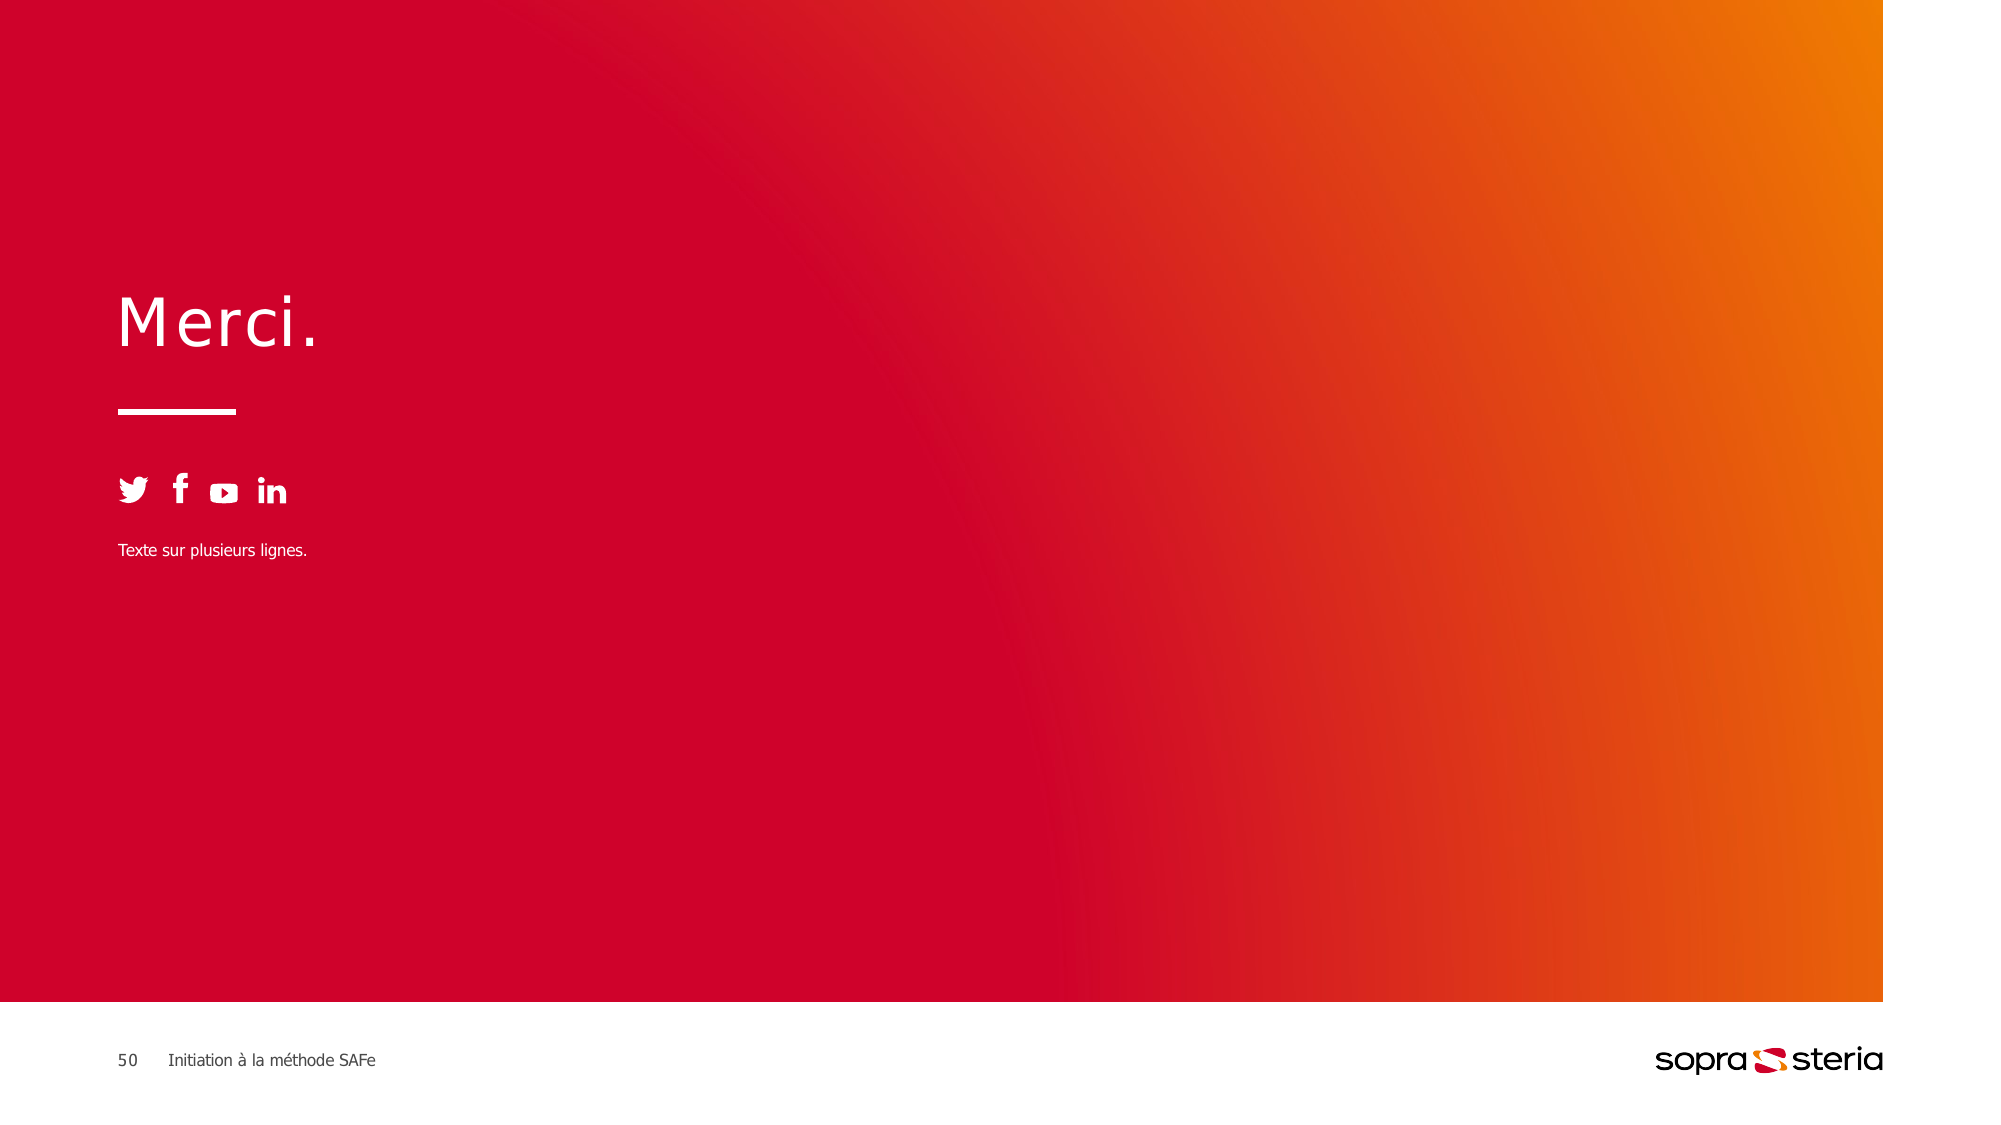

# Merci.

Texte sur plusieurs lignes.
50
Initiation à la méthode SAFe